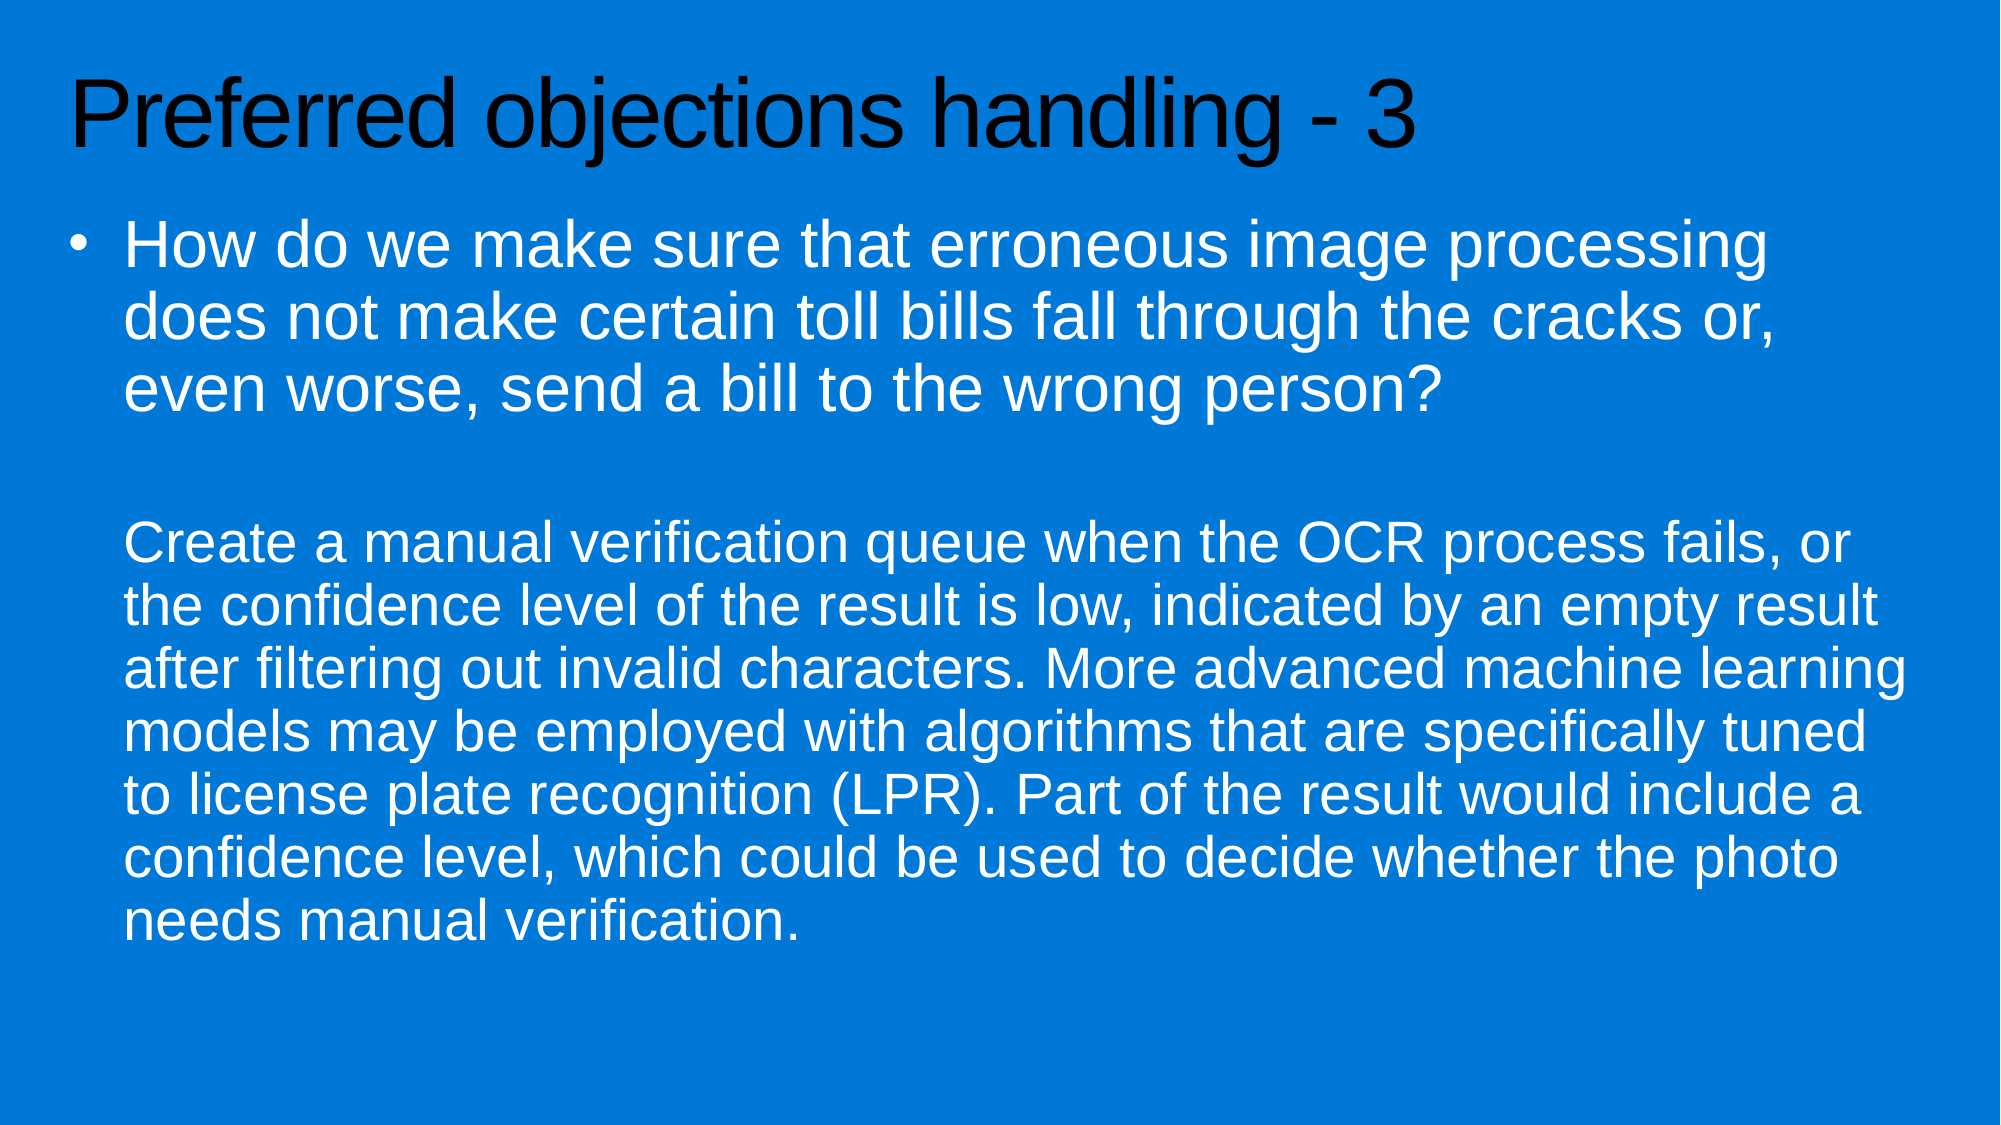

# Preferred objections handling - 3
How do we make sure that erroneous image processing does not make certain toll bills fall through the cracks or, even worse, send a bill to the wrong person?

Create a manual verification queue when the OCR process fails, or the confidence level of the result is low, indicated by an empty result after filtering out invalid characters. More advanced machine learning models may be employed with algorithms that are specifically tuned to license plate recognition (LPR). Part of the result would include a confidence level, which could be used to decide whether the photo needs manual verification.